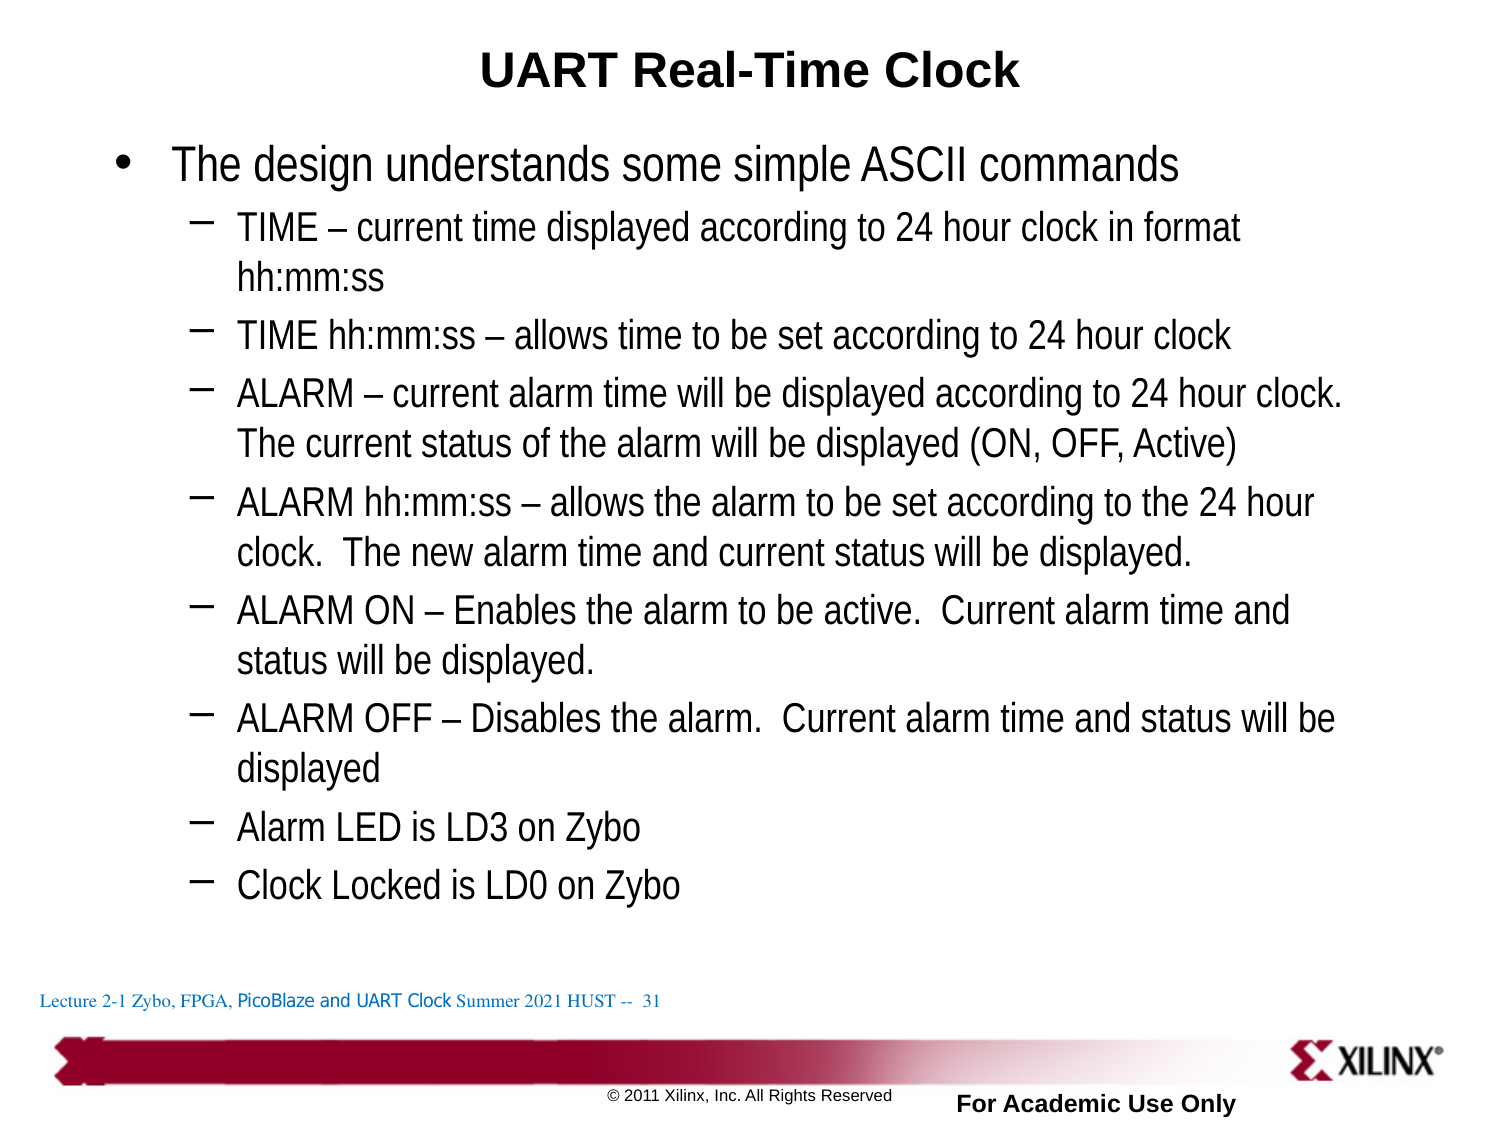

# UART Real-Time Clock
The design understands some simple ASCII commands
TIME – current time displayed according to 24 hour clock in format hh:mm:ss
TIME hh:mm:ss – allows time to be set according to 24 hour clock
ALARM – current alarm time will be displayed according to 24 hour clock.  The current status of the alarm will be displayed (ON, OFF, Active)
ALARM hh:mm:ss – allows the alarm to be set according to the 24 hour clock.  The new alarm time and current status will be displayed.
ALARM ON – Enables the alarm to be active.  Current alarm time and status will be displayed.
ALARM OFF – Disables the alarm.  Current alarm time and status will be displayed
Alarm LED is LD3 on Zybo
Clock Locked is LD0 on Zybo